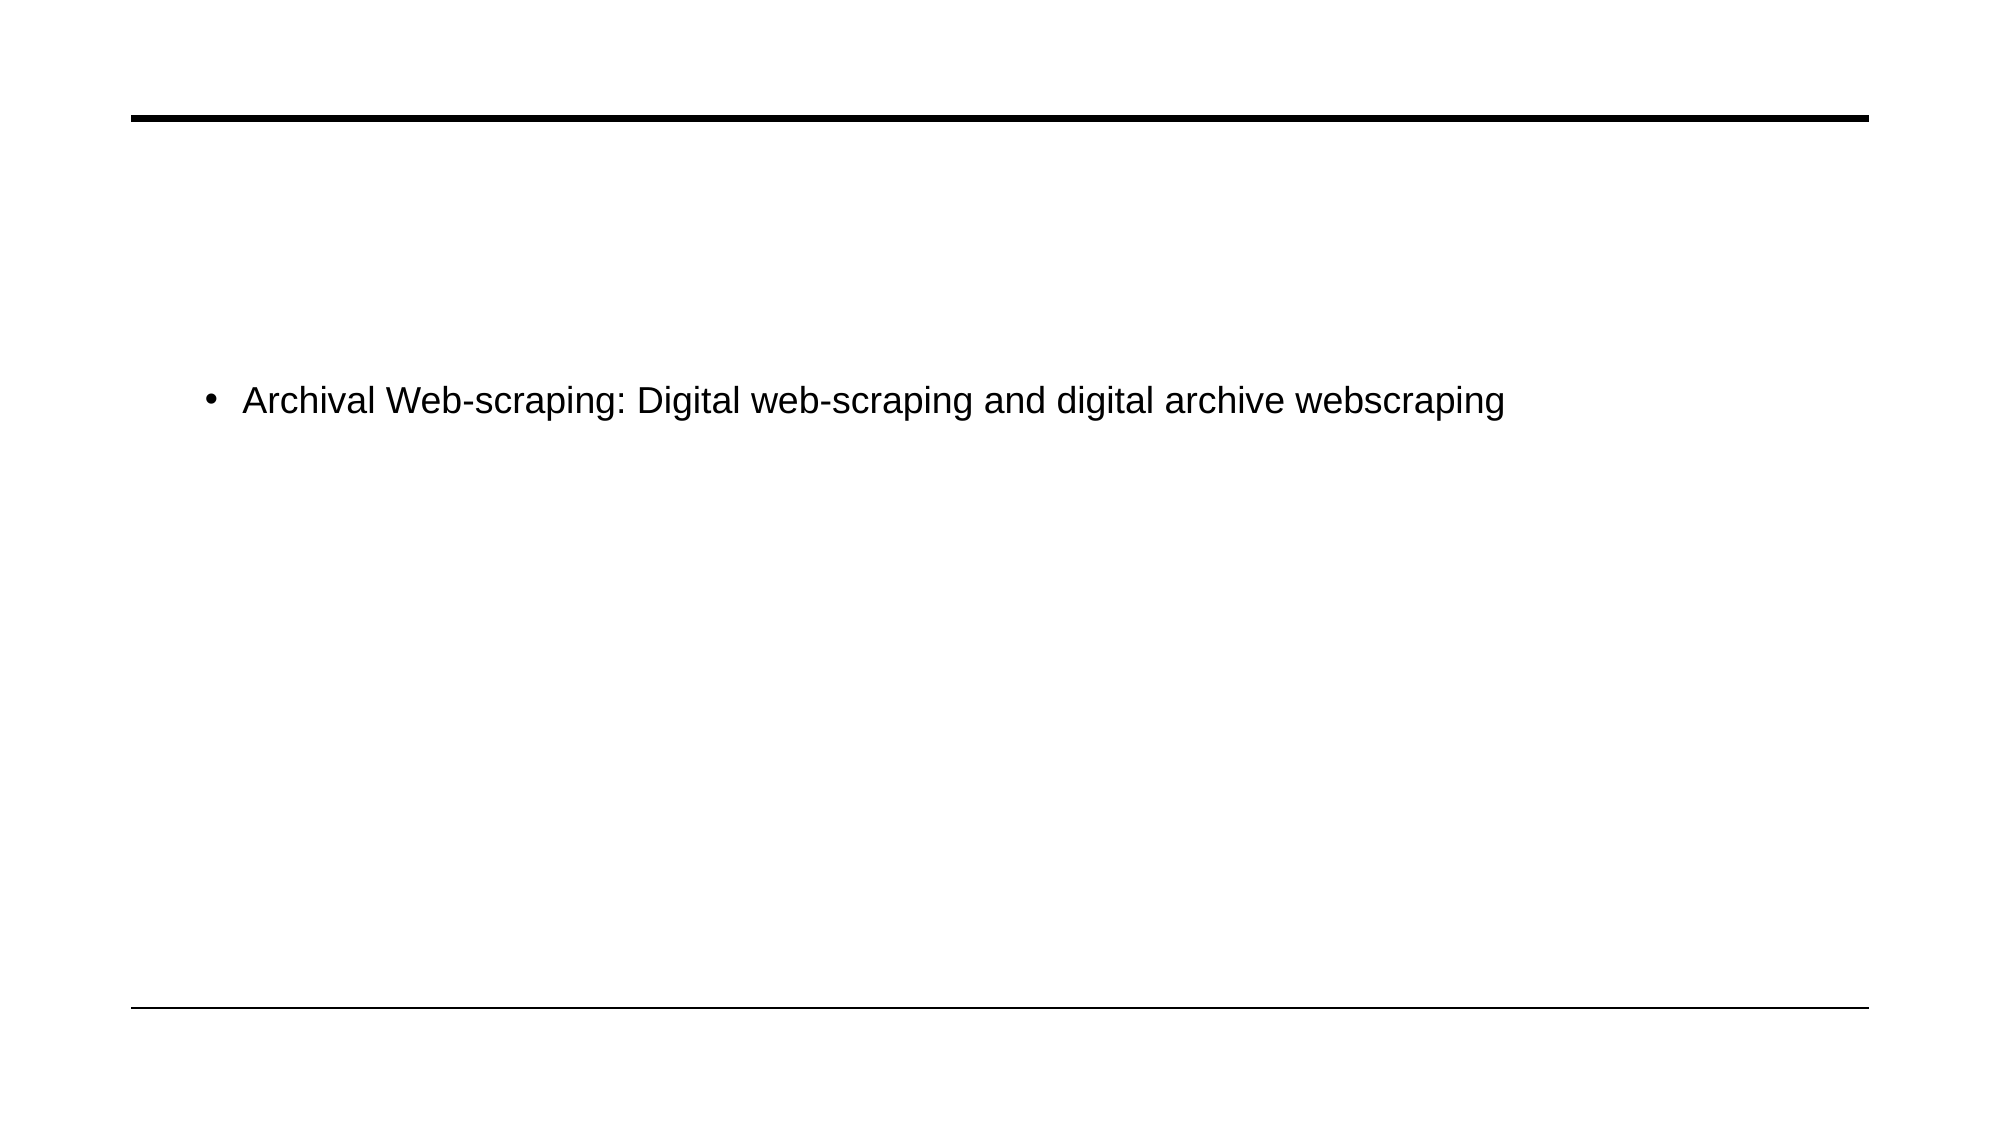

#
Archival Web-scraping: Digital web-scraping and digital archive webscraping